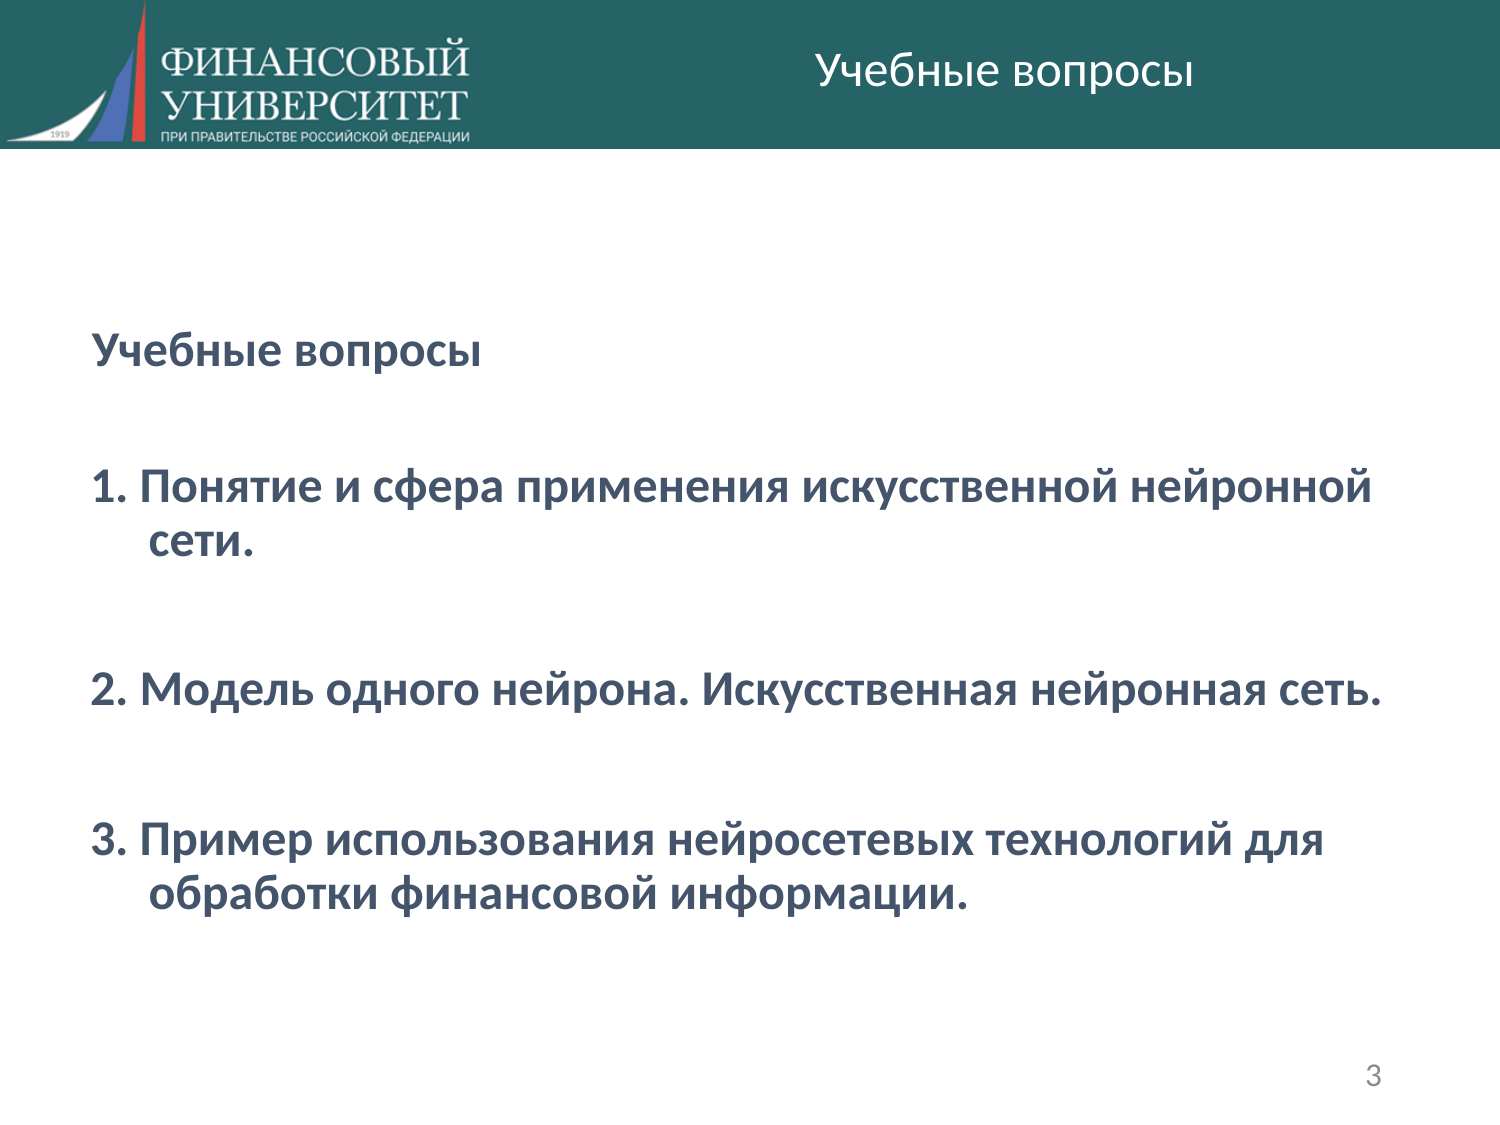

# Учебные вопросы
Учебные вопросы
1. Понятие и сфера применения искусственной нейронной сети.

2. Модель одного нейрона. Искусственная нейронная сеть.

3. Пример использования нейросетевых технологий для обработки финансовой информации.
3